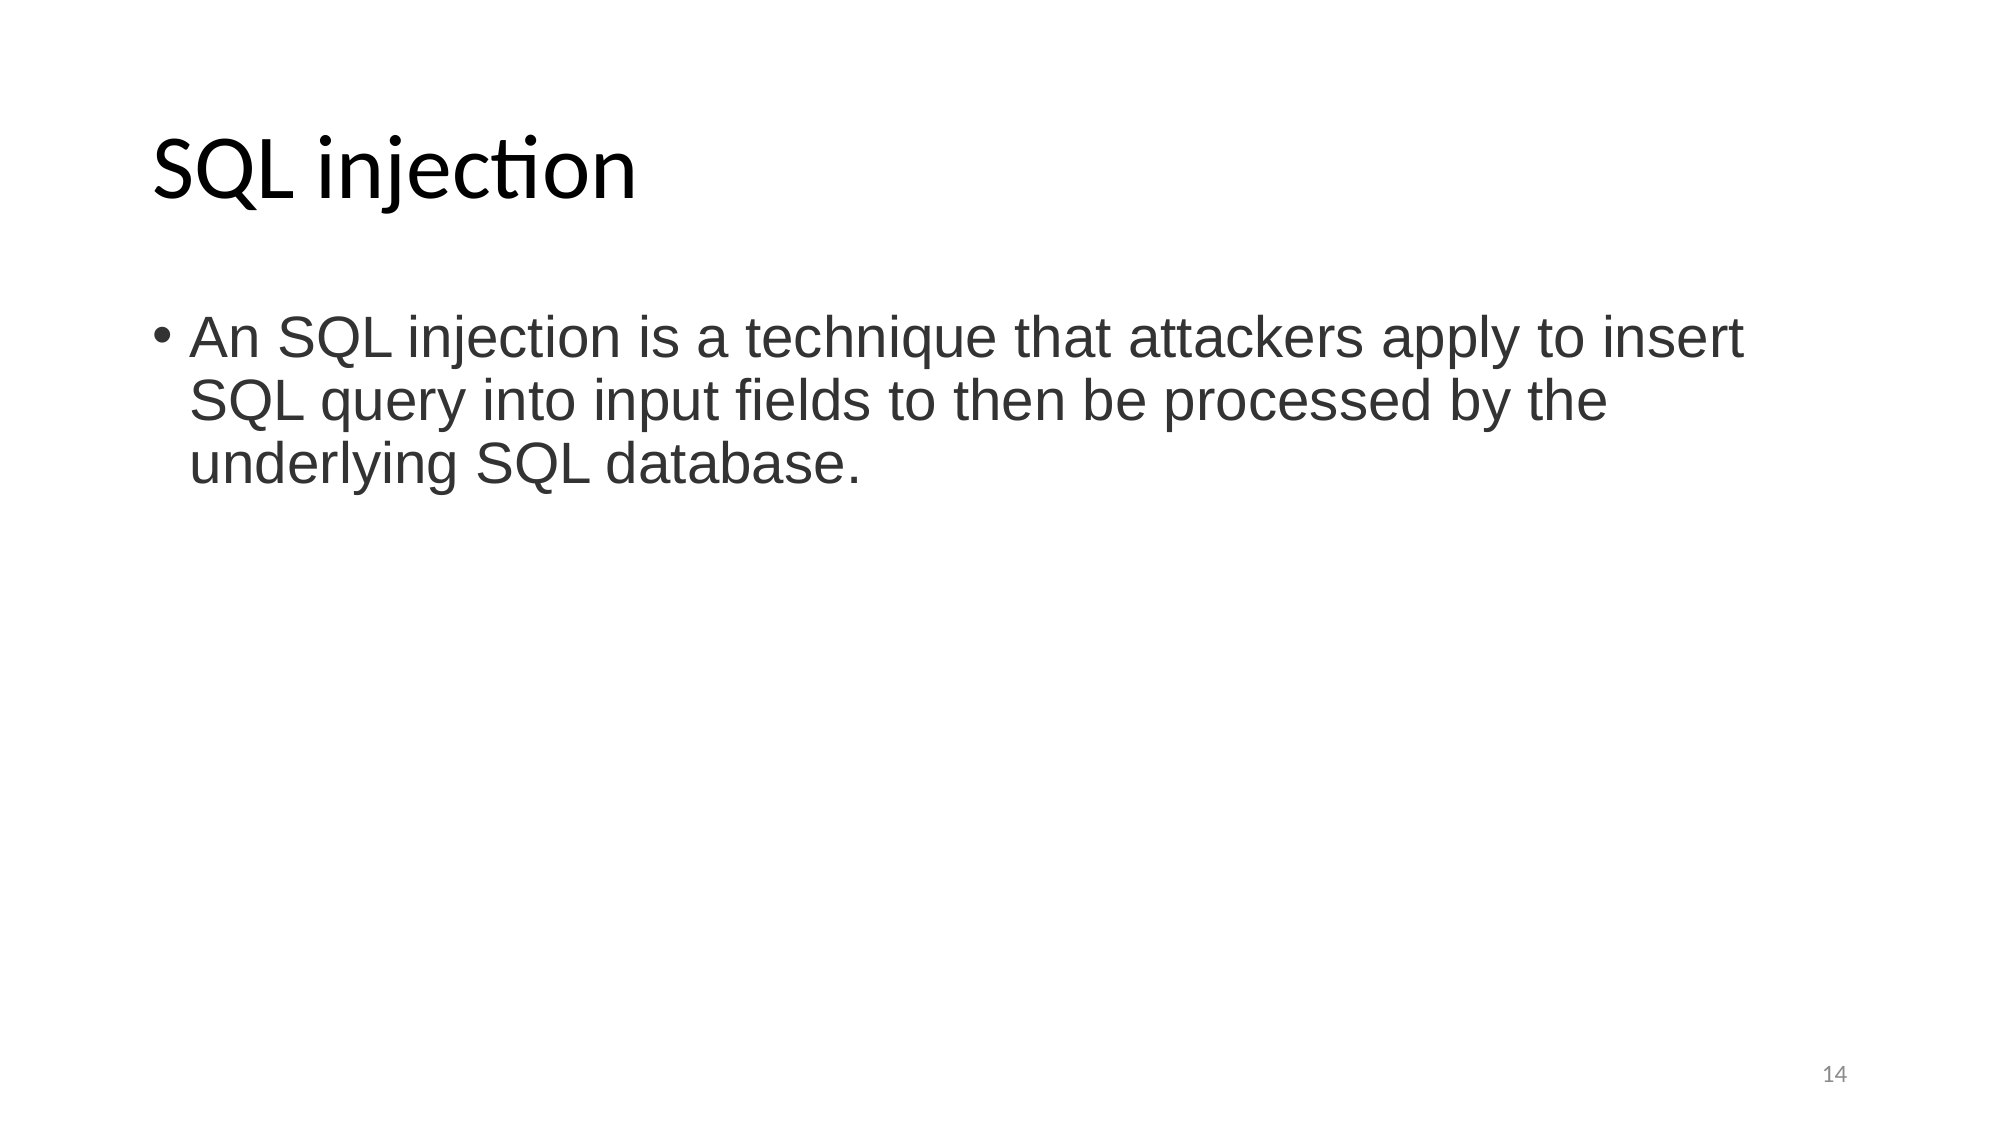

# SQL injection
An SQL injection is a technique that attackers apply to insert SQL query into input fields to then be processed by the underlying SQL database.
14